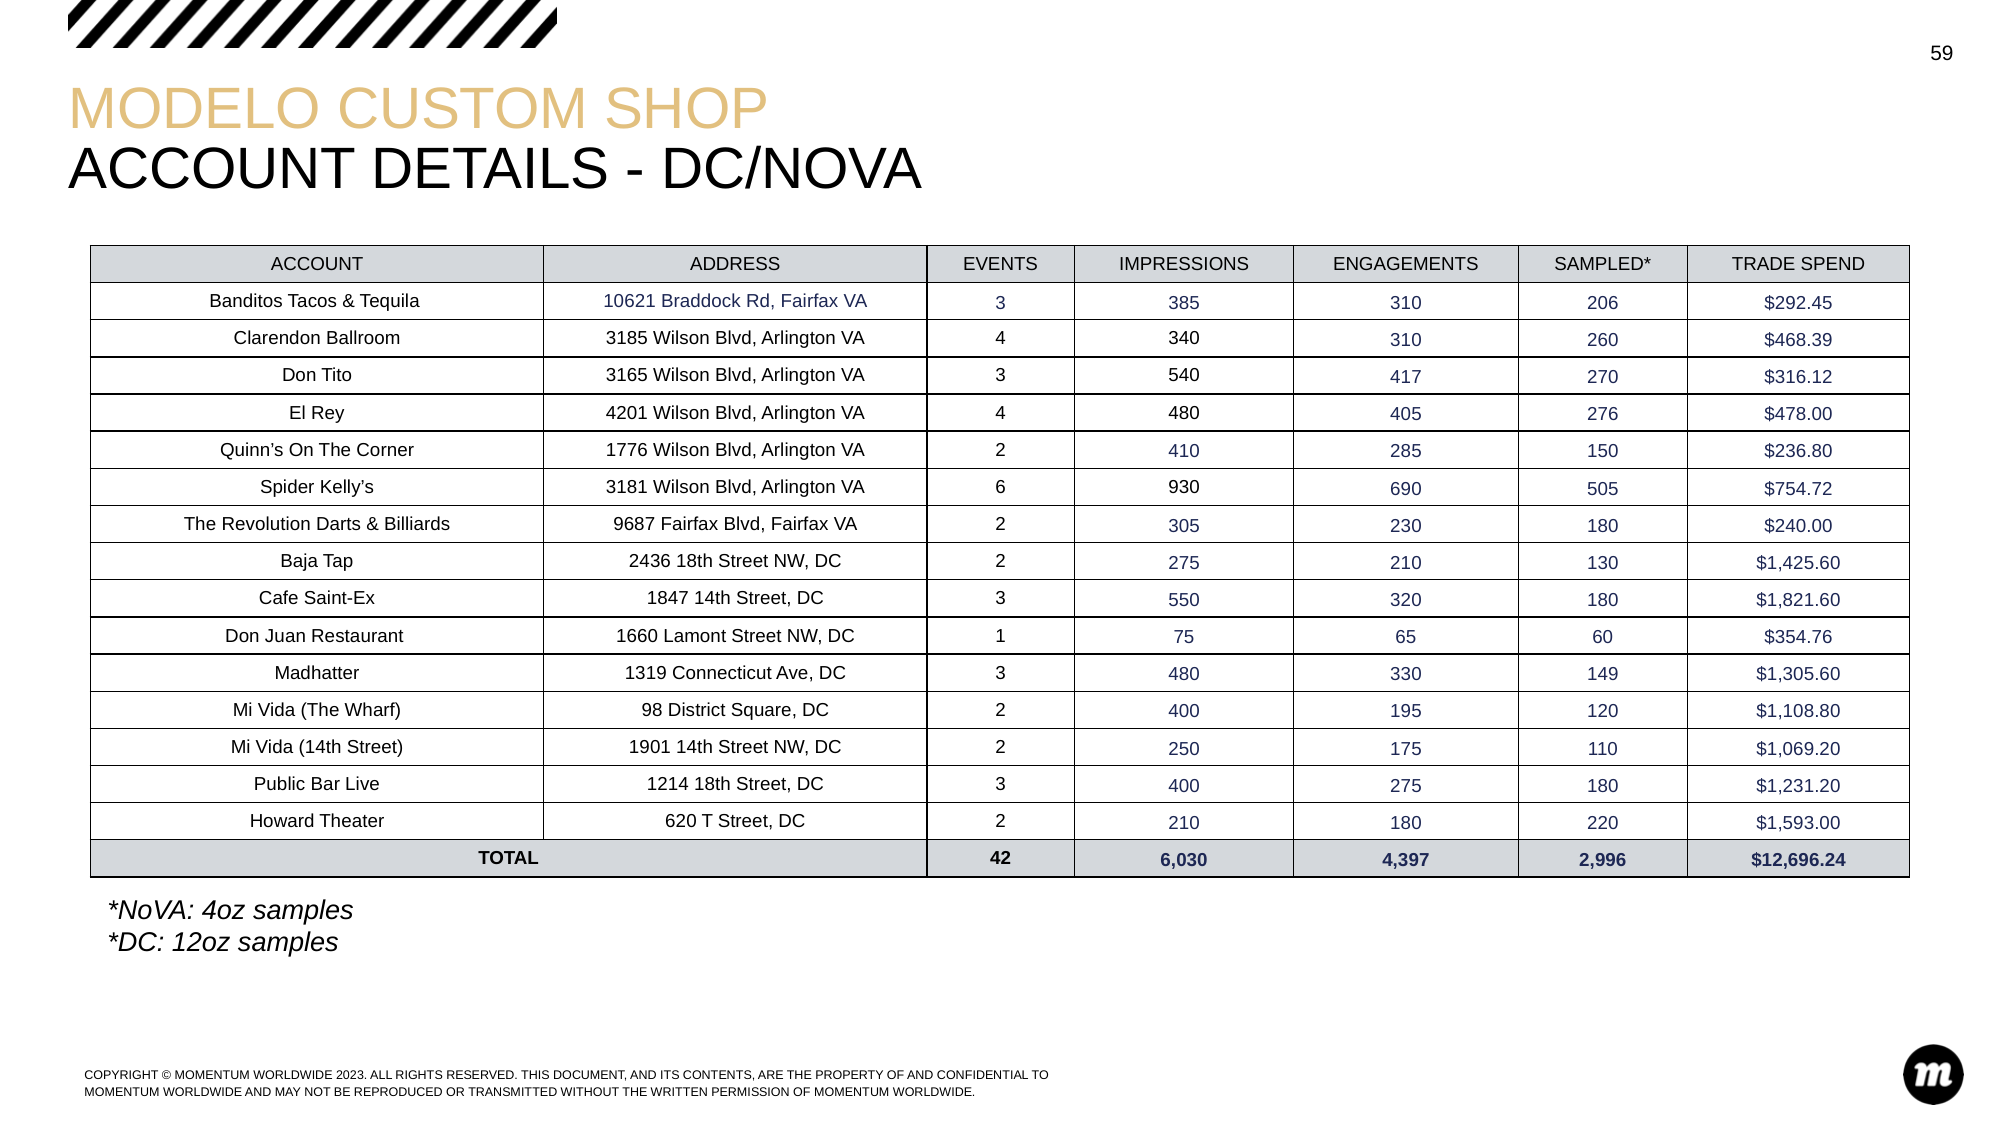

59
# MODELO CUSTOM SHOP
ACCOUNT DETAILS - DC/NOVA
| ACCOUNT | ADDRESS | EVENTS | IMPRESSIONS | ENGAGEMENTS | SAMPLED\* | TRADE SPEND |
| --- | --- | --- | --- | --- | --- | --- |
| Banditos Tacos & Tequila | 10621 Braddock Rd, Fairfax VA | 3 | 385 | 310 | 206 | $292.45 |
| Clarendon Ballroom | 3185 Wilson Blvd, Arlington VA | 4 | 340 | 310 | 260 | $468.39 |
| Don Tito | 3165 Wilson Blvd, Arlington VA | 3 | 540 | 417 | 270 | $316.12 |
| El Rey | 4201 Wilson Blvd, Arlington VA | 4 | 480 | 405 | 276 | $478.00 |
| Quinn’s On The Corner | 1776 Wilson Blvd, Arlington VA | 2 | 410 | 285 | 150 | $236.80 |
| Spider Kelly’s | 3181 Wilson Blvd, Arlington VA | 6 | 930 | 690 | 505 | $754.72 |
| The Revolution Darts & Billiards | 9687 Fairfax Blvd, Fairfax VA | 2 | 305 | 230 | 180 | $240.00 |
| Baja Tap | 2436 18th Street NW, DC | 2 | 275 | 210 | 130 | $1,425.60 |
| Cafe Saint-Ex | 1847 14th Street, DC | 3 | 550 | 320 | 180 | $1,821.60 |
| Don Juan Restaurant | 1660 Lamont Street NW, DC | 1 | 75 | 65 | 60 | $354.76 |
| Madhatter | 1319 Connecticut Ave, DC | 3 | 480 | 330 | 149 | $1,305.60 |
| Mi Vida (The Wharf) | 98 District Square, DC | 2 | 400 | 195 | 120 | $1,108.80 |
| Mi Vida (14th Street) | 1901 14th Street NW, DC | 2 | 250 | 175 | 110 | $1,069.20 |
| Public Bar Live | 1214 18th Street, DC | 3 | 400 | 275 | 180 | $1,231.20 |
| Howard Theater | 620 T Street, DC | 2 | 210 | 180 | 220 | $1,593.00 |
| TOTAL |  | 42 | 6,030 | 4,397 | 2,996 | $12,696.24 |
*NoVA: 4oz samples
*DC: 12oz samples